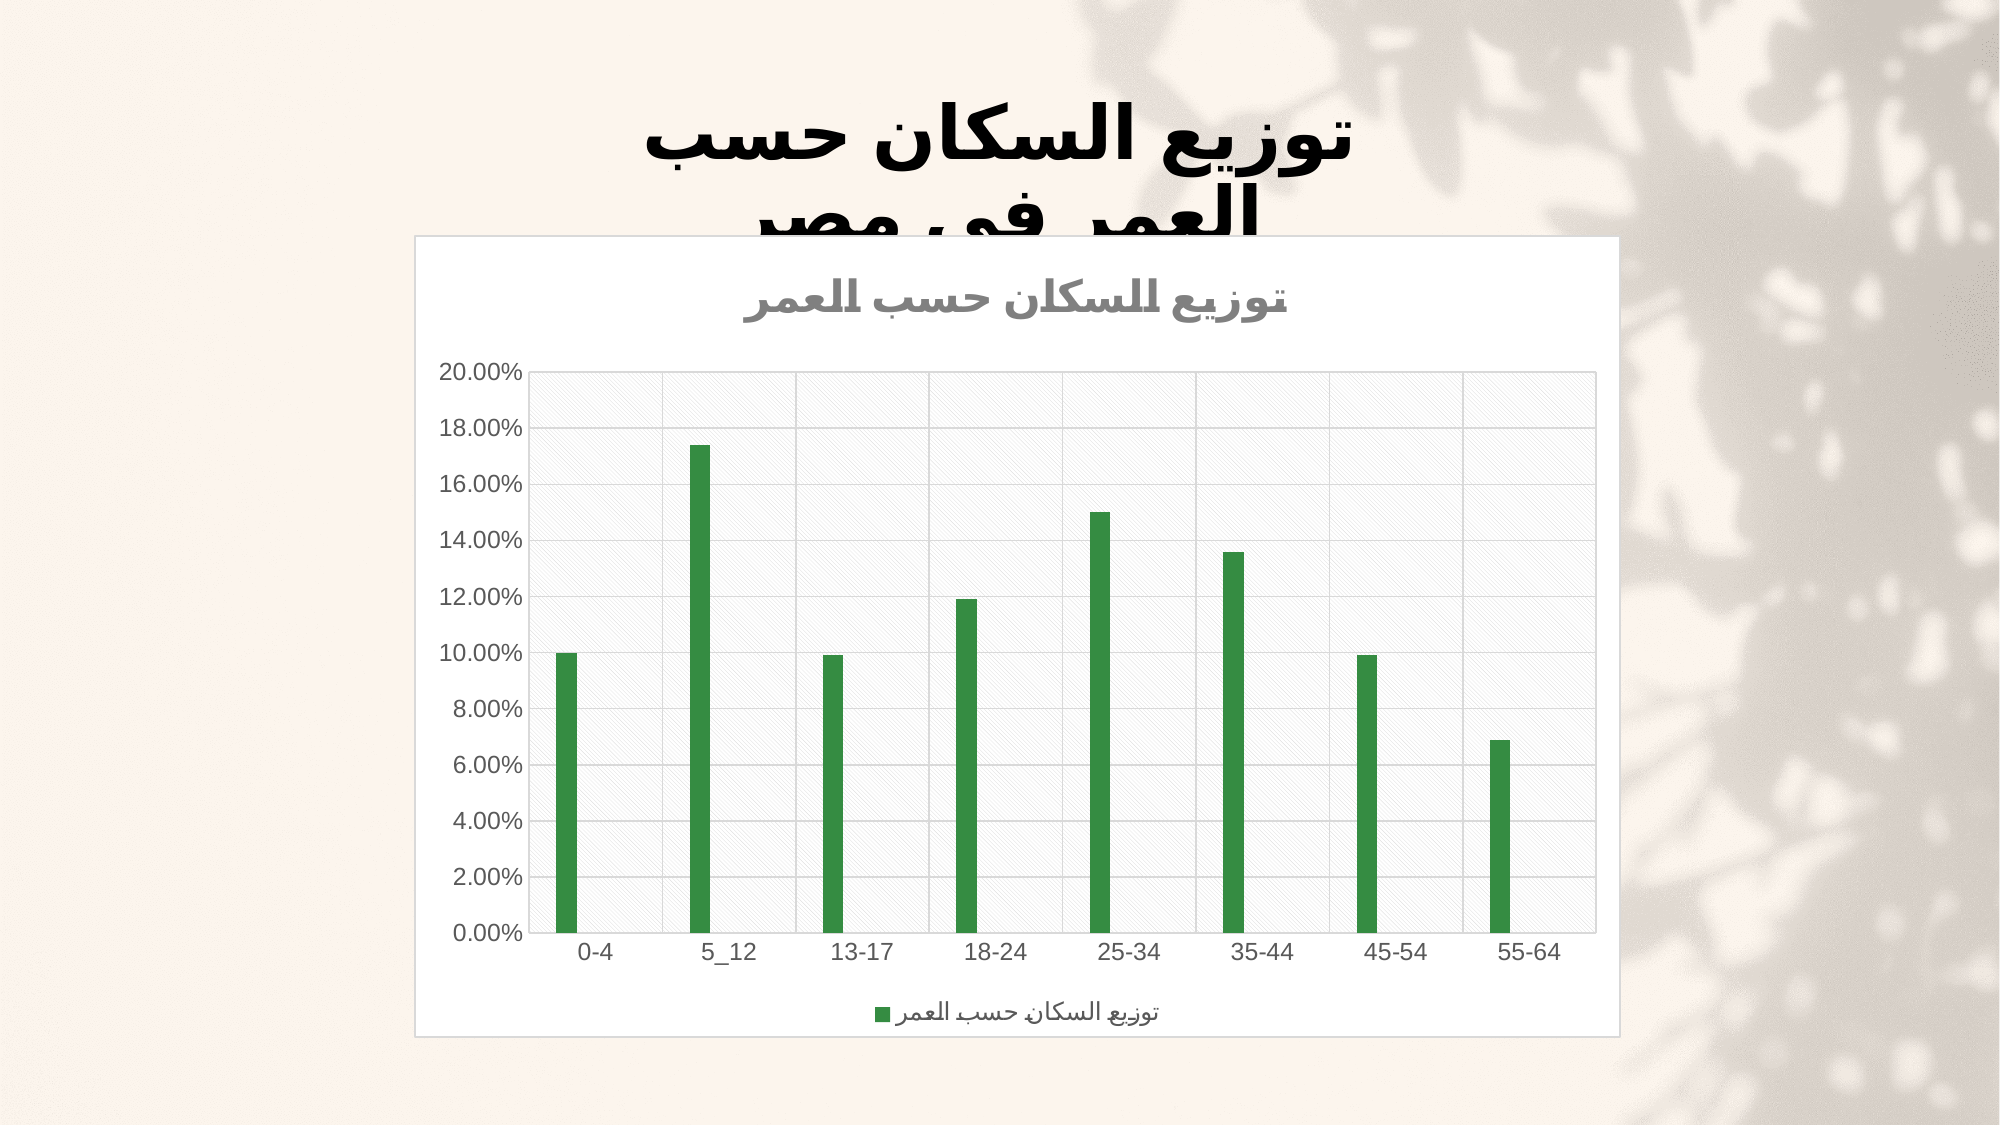

# توزيع السكان حسب العمر في مصر

### Chart: توزيع السكان حسب العمر

| Category | توزيع السكان حسب العمر | Column2 | Column1 |
|---|---|---|---|
| 0-4 | 0.1 | None | None |
| 5_12 | 0.174 | None | None |
| 13-17 | 0.099 | None | None |
| 18-24 | 0.119 | None | None |
| 25-34 | 0.15 | None | None |
| 35-44 | 0.136 | None | None |
| 45-54 | 0.099 | None | None |
| 55-64 | 0.069 | None | None |